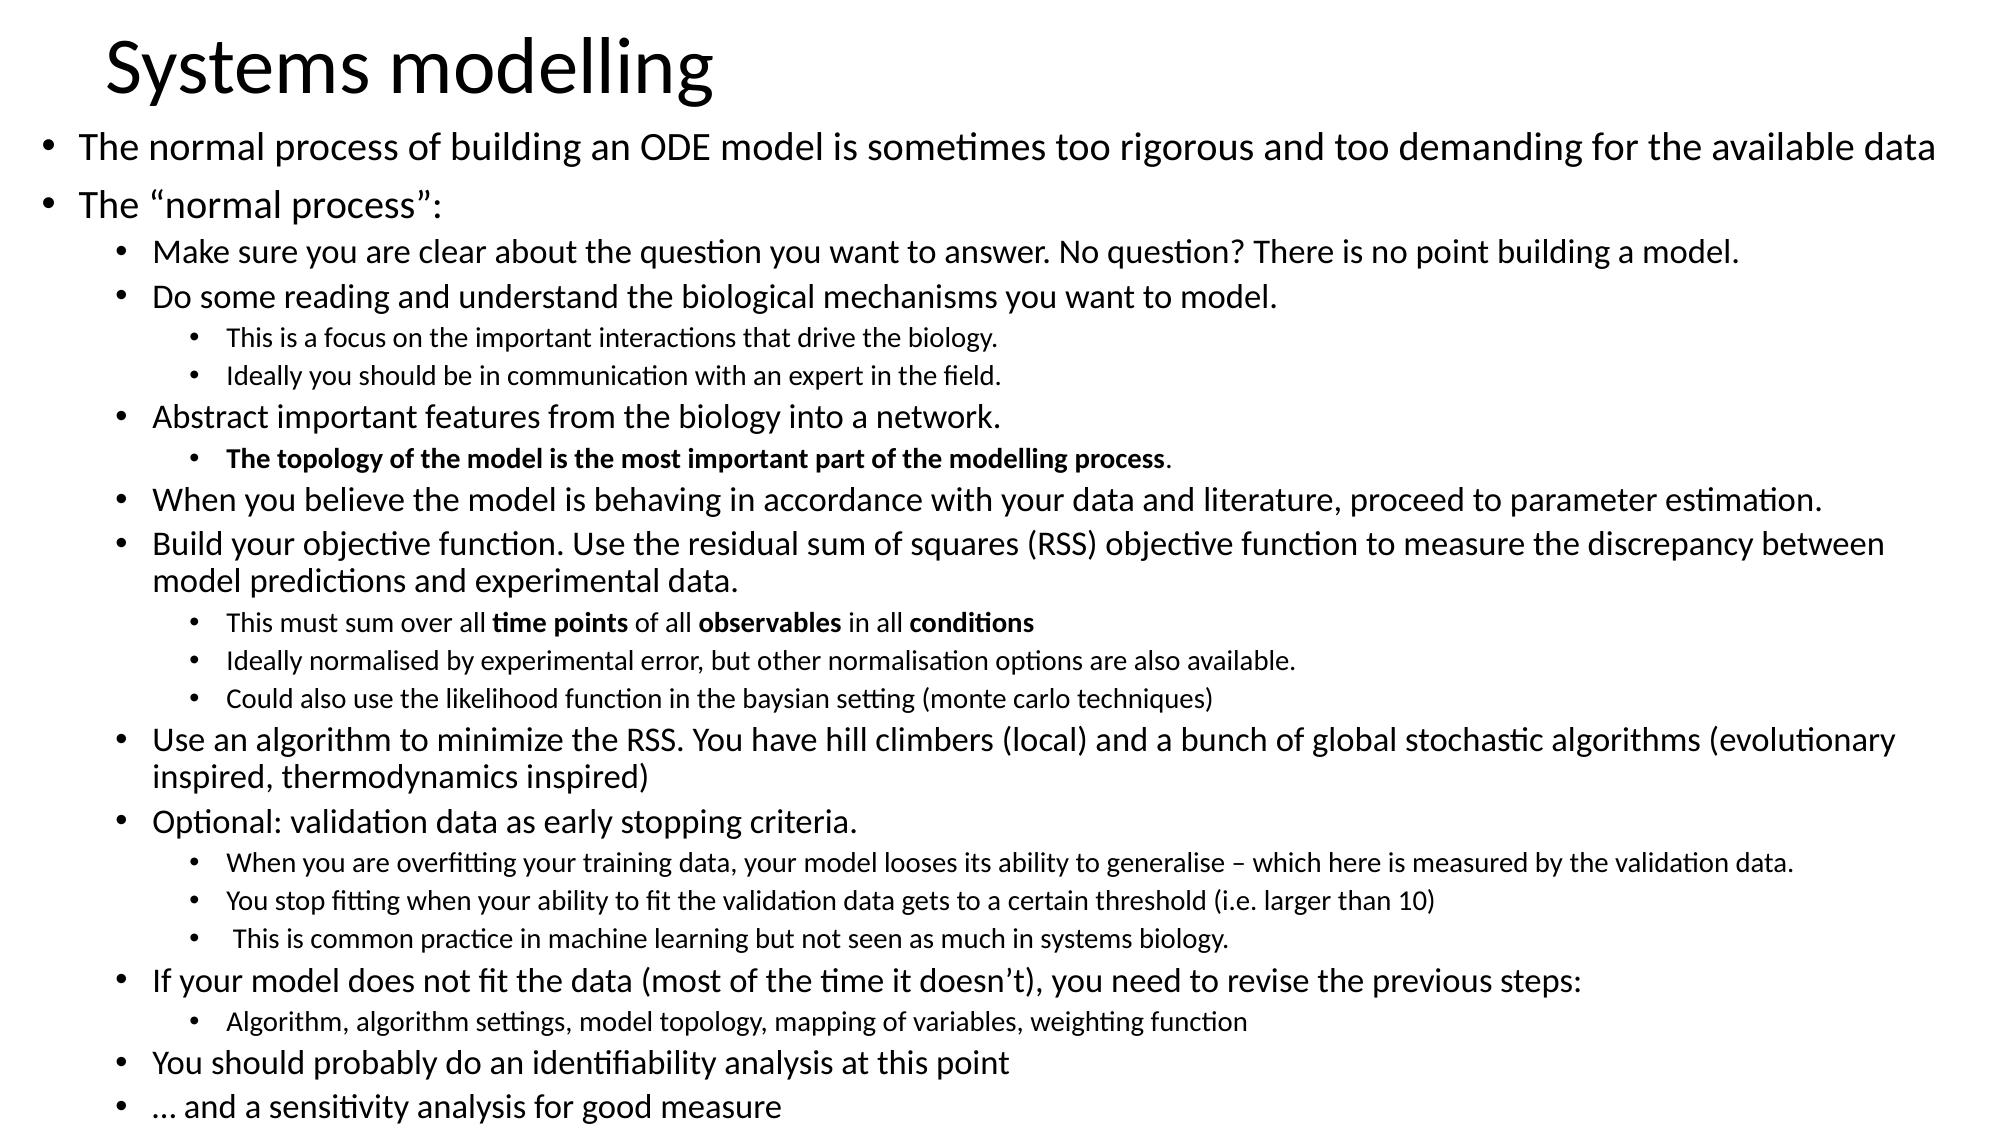

# Systems modelling
The normal process of building an ODE model is sometimes too rigorous and too demanding for the available data
The “normal process”:
Make sure you are clear about the question you want to answer. No question? There is no point building a model.
Do some reading and understand the biological mechanisms you want to model.
This is a focus on the important interactions that drive the biology.
Ideally you should be in communication with an expert in the field.
Abstract important features from the biology into a network.
The topology of the model is the most important part of the modelling process.
When you believe the model is behaving in accordance with your data and literature, proceed to parameter estimation.
Build your objective function. Use the residual sum of squares (RSS) objective function to measure the discrepancy between model predictions and experimental data.
This must sum over all time points of all observables in all conditions
Ideally normalised by experimental error, but other normalisation options are also available.
Could also use the likelihood function in the baysian setting (monte carlo techniques)
Use an algorithm to minimize the RSS. You have hill climbers (local) and a bunch of global stochastic algorithms (evolutionary inspired, thermodynamics inspired)
Optional: validation data as early stopping criteria.
When you are overfitting your training data, your model looses its ability to generalise – which here is measured by the validation data.
You stop fitting when your ability to fit the validation data gets to a certain threshold (i.e. larger than 10)
 This is common practice in machine learning but not seen as much in systems biology.
If your model does not fit the data (most of the time it doesn’t), you need to revise the previous steps:
Algorithm, algorithm settings, model topology, mapping of variables, weighting function
You should probably do an identifiability analysis at this point
… and a sensitivity analysis for good measure